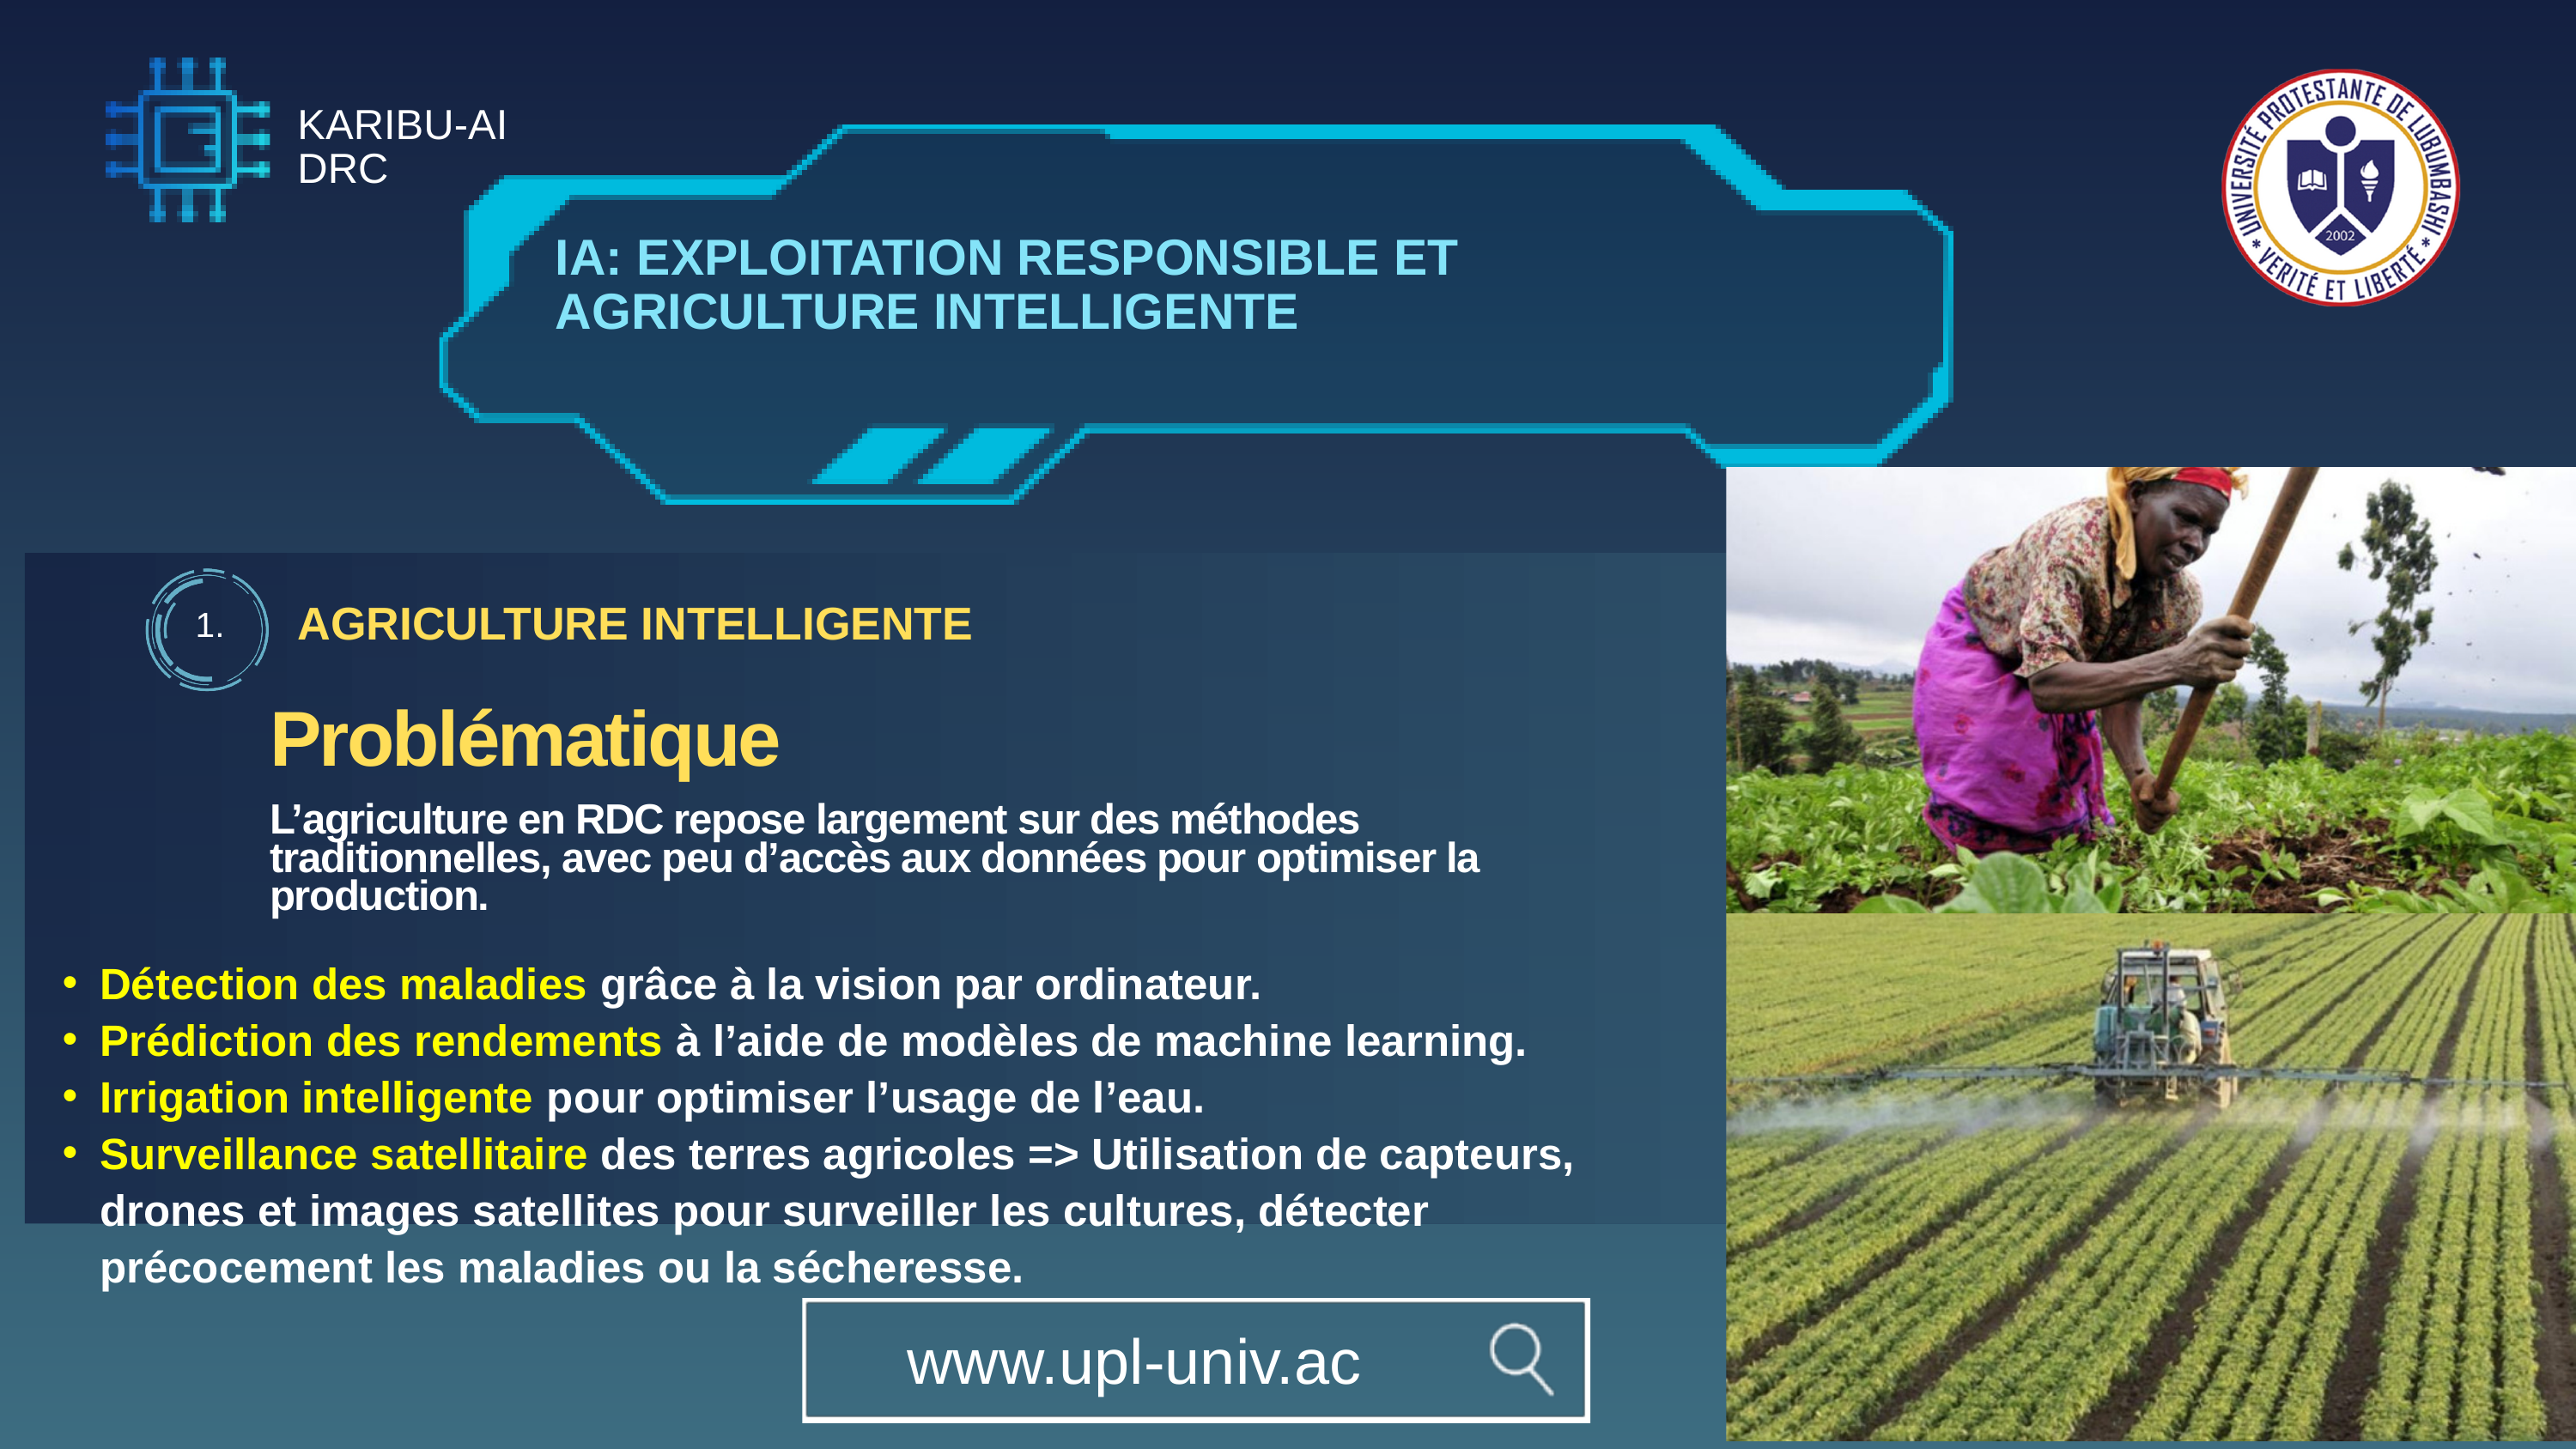

KARIBU-AI
DRC

IA: EXPLOITATION RESPONSIBLE ET AGRICULTURE INTELLIGENTE

AGRICULTURE INTELLIGENTE
1.
Problématique

L’agriculture en RDC repose largement sur des méthodes traditionnelles, avec peu d’accès aux données pour optimiser la production.

Détection des maladies grâce à la vision par ordinateur.
Prédiction des rendements à l’aide de modèles de machine learning.
Irrigation intelligente pour optimiser l’usage de l’eau.
Surveillance satellitaire des terres agricoles => Utilisation de capteurs, drones et images satellites pour surveiller les cultures, détecter précocement les maladies ou la sécheresse.

www.upl-univ.ac